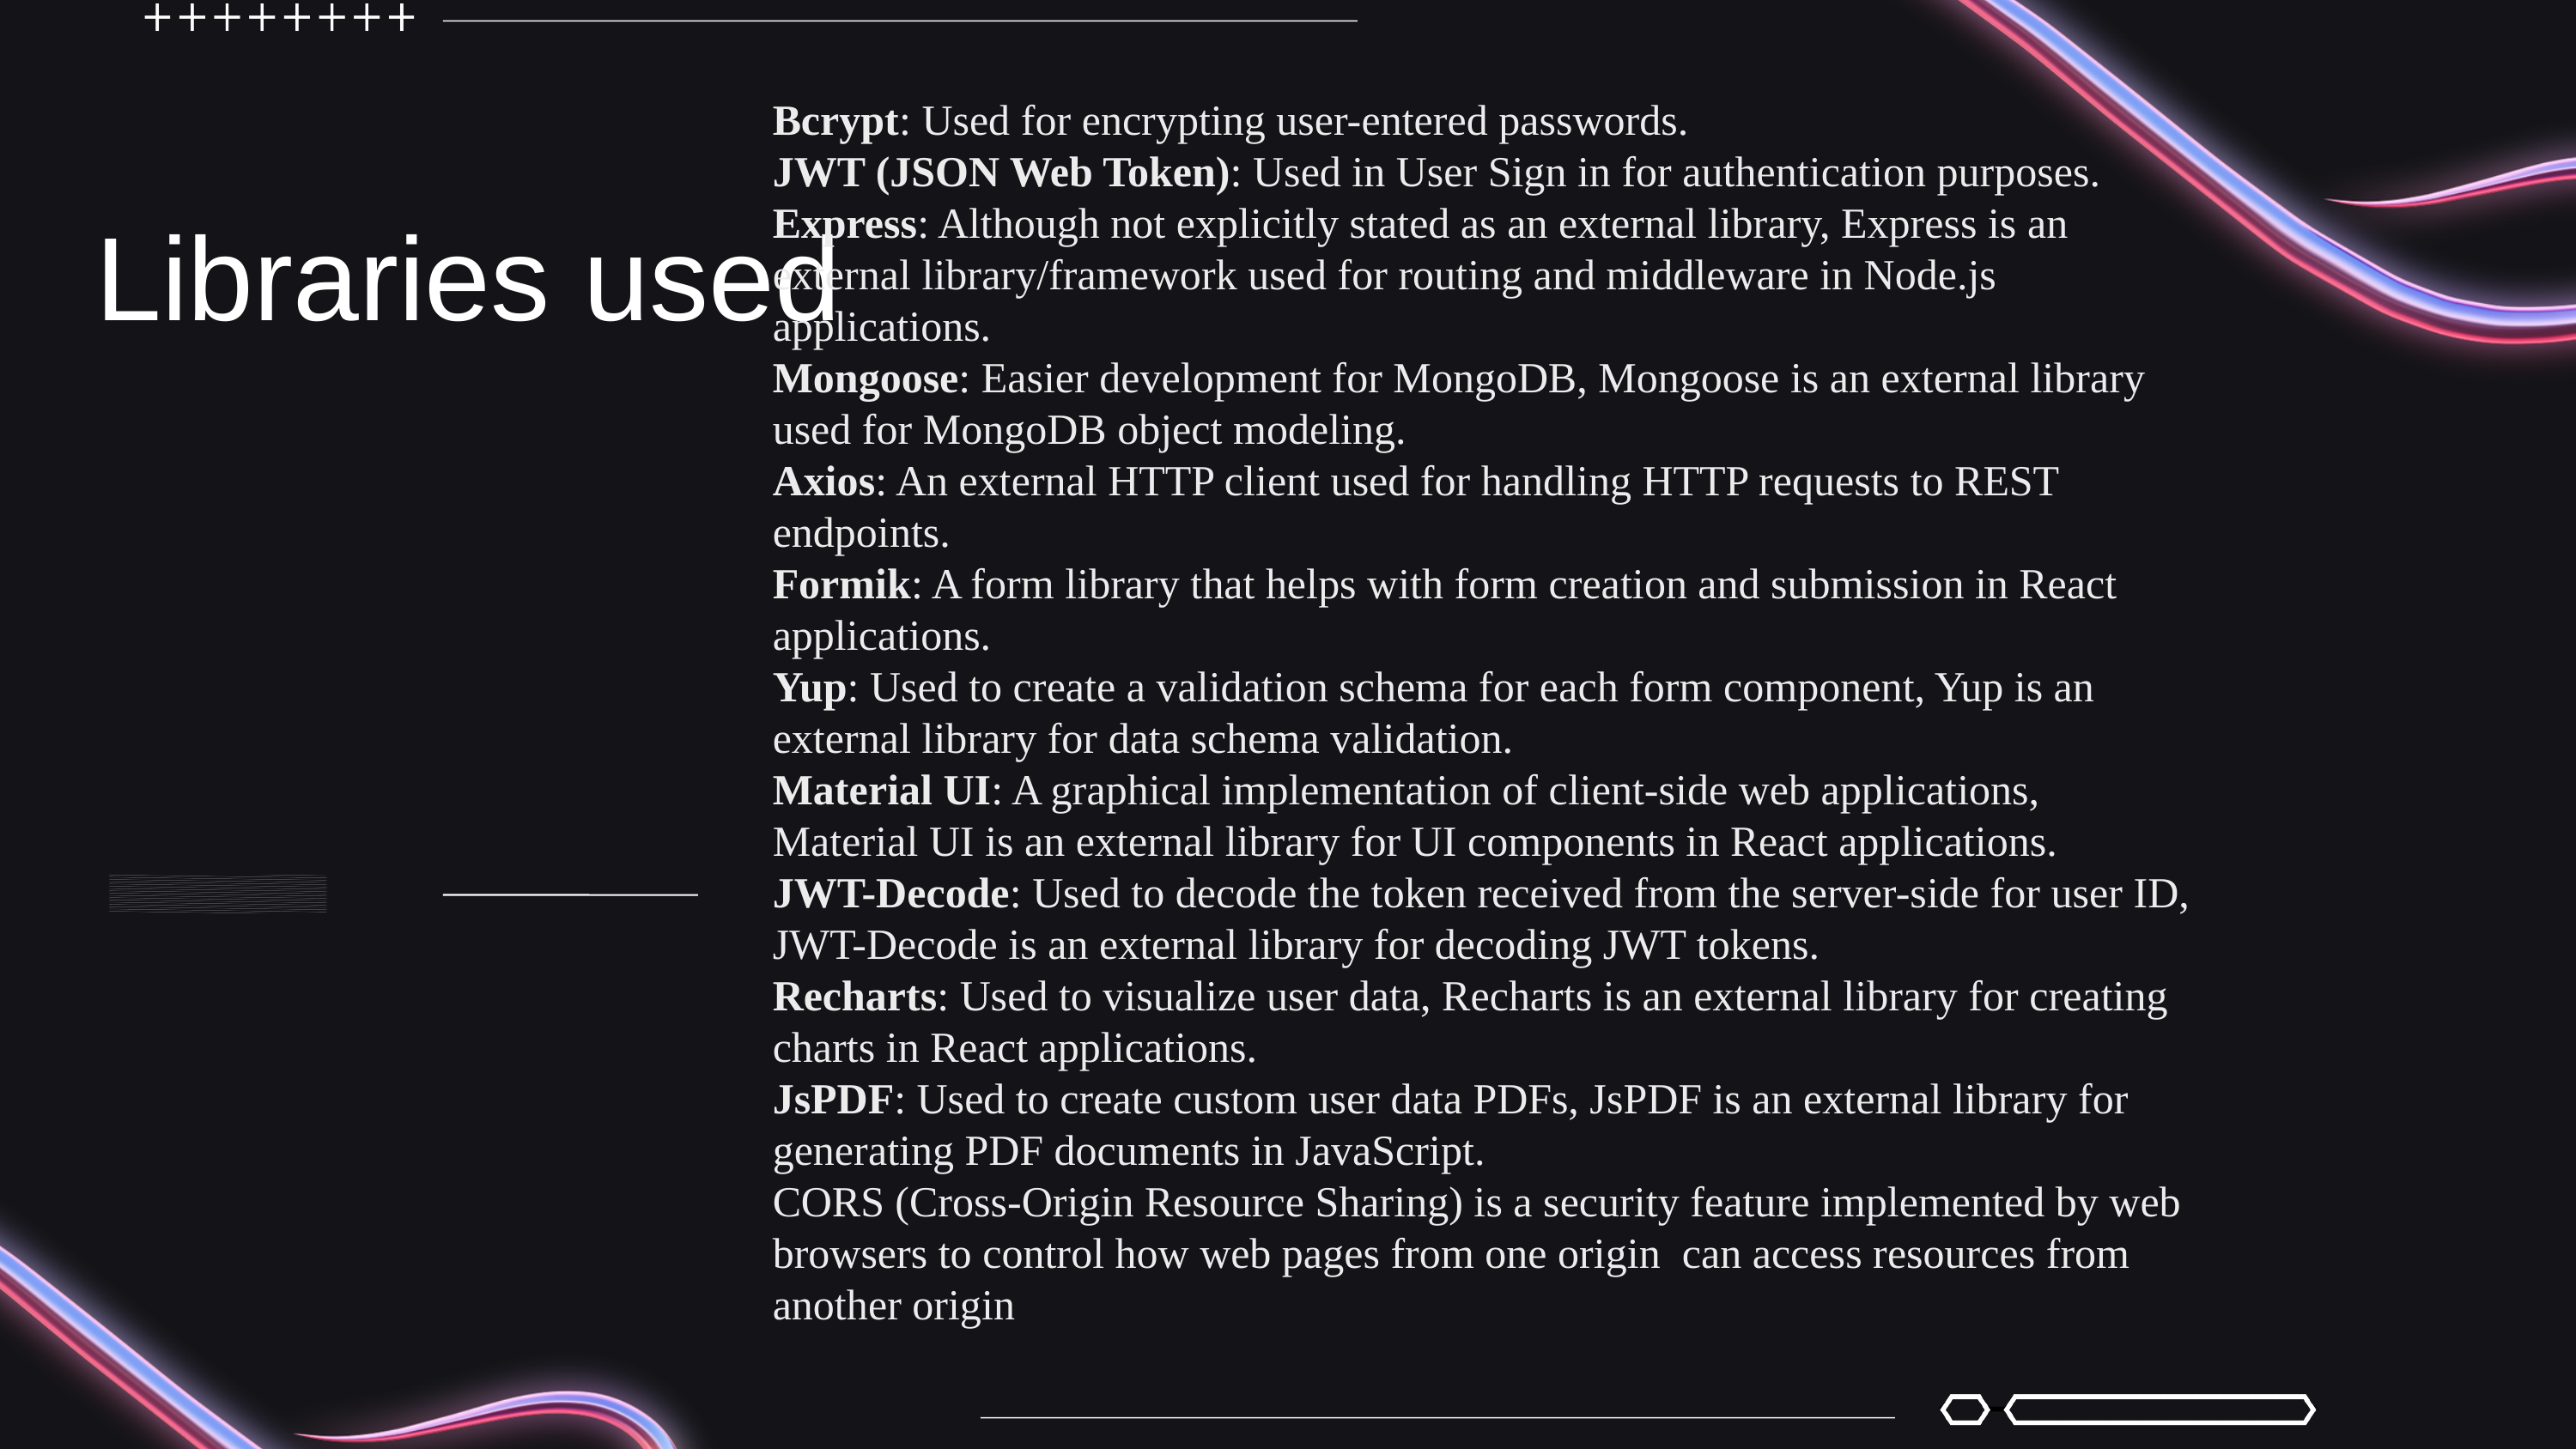

Bcrypt: Used for encrypting user-entered passwords.
JWT (JSON Web Token): Used in User Sign in for authentication purposes.
Express: Although not explicitly stated as an external library, Express is an external library/framework used for routing and middleware in Node.js applications.
Mongoose: Easier development for MongoDB, Mongoose is an external library used for MongoDB object modeling.
Axios: An external HTTP client used for handling HTTP requests to REST endpoints.
Formik: A form library that helps with form creation and submission in React applications.
Yup: Used to create a validation schema for each form component, Yup is an external library for data schema validation.
Material UI: A graphical implementation of client-side web applications, Material UI is an external library for UI components in React applications.
JWT-Decode: Used to decode the token received from the server-side for user ID, JWT-Decode is an external library for decoding JWT tokens.
Recharts: Used to visualize user data, Recharts is an external library for creating charts in React applications.
JsPDF: Used to create custom user data PDFs, JsPDF is an external library for generating PDF documents in JavaScript.
CORS (Cross-Origin Resource Sharing) is a security feature implemented by web browsers to control how web pages from one origin  can access resources from another origin
Libraries used